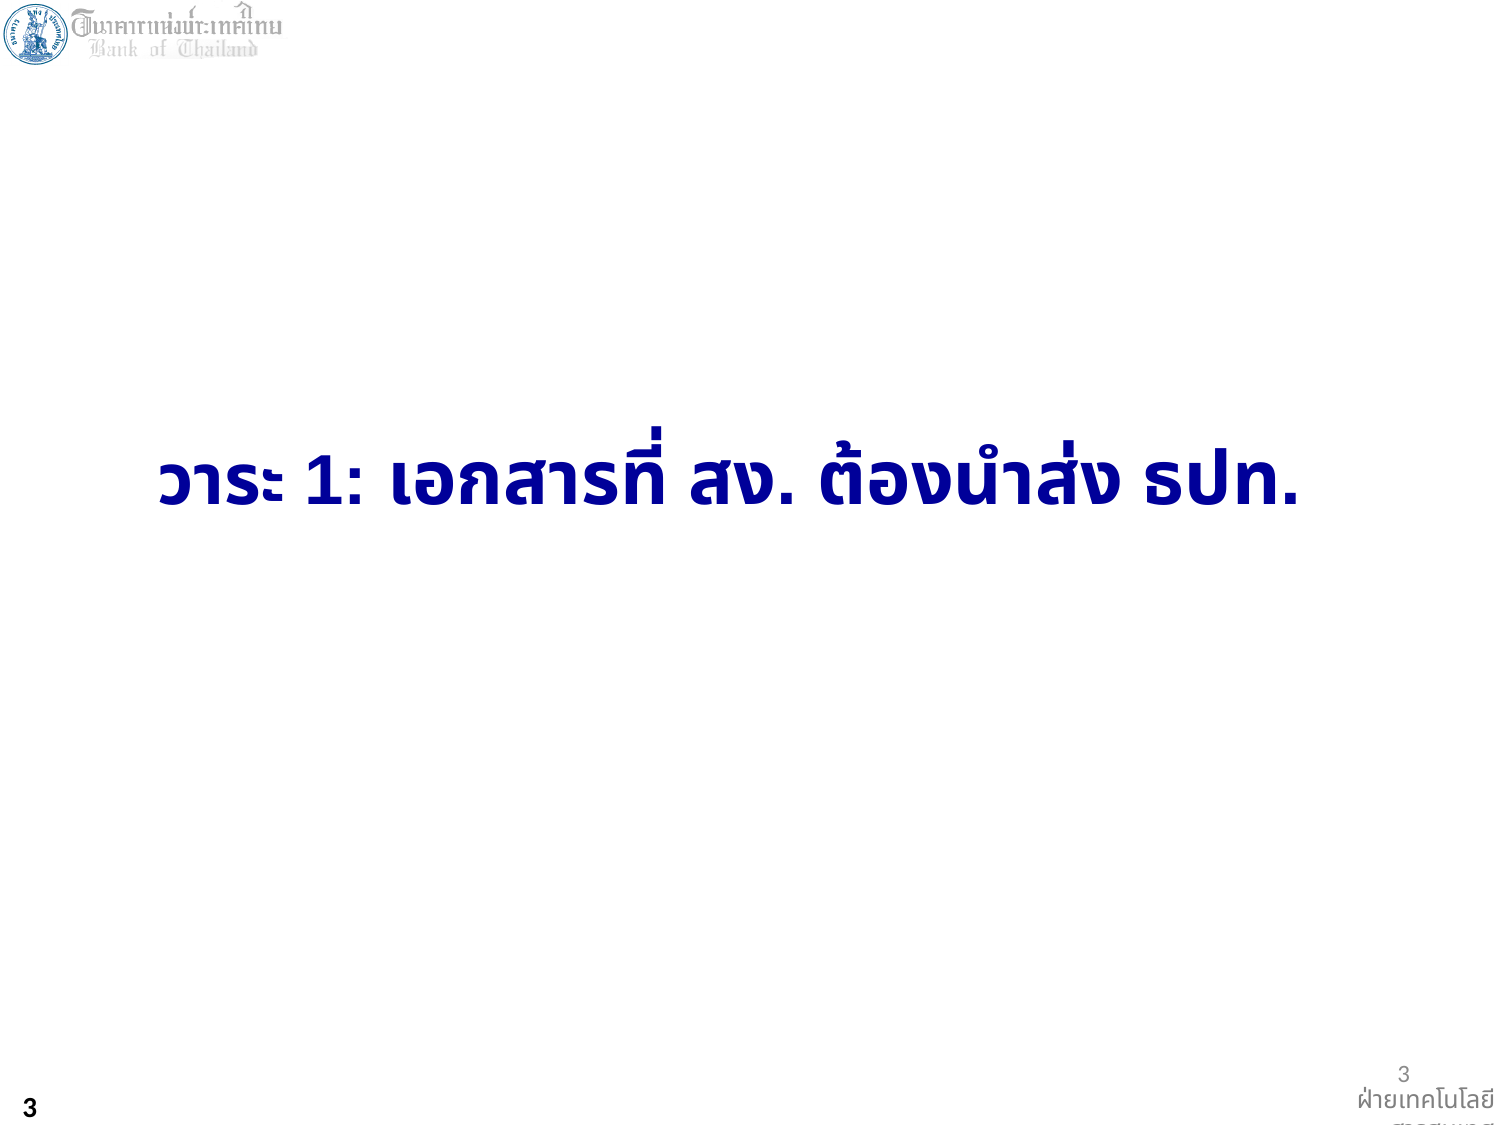

วาระ 1: เอกสารที่ สง. ต้องนำส่ง ธปท.

3